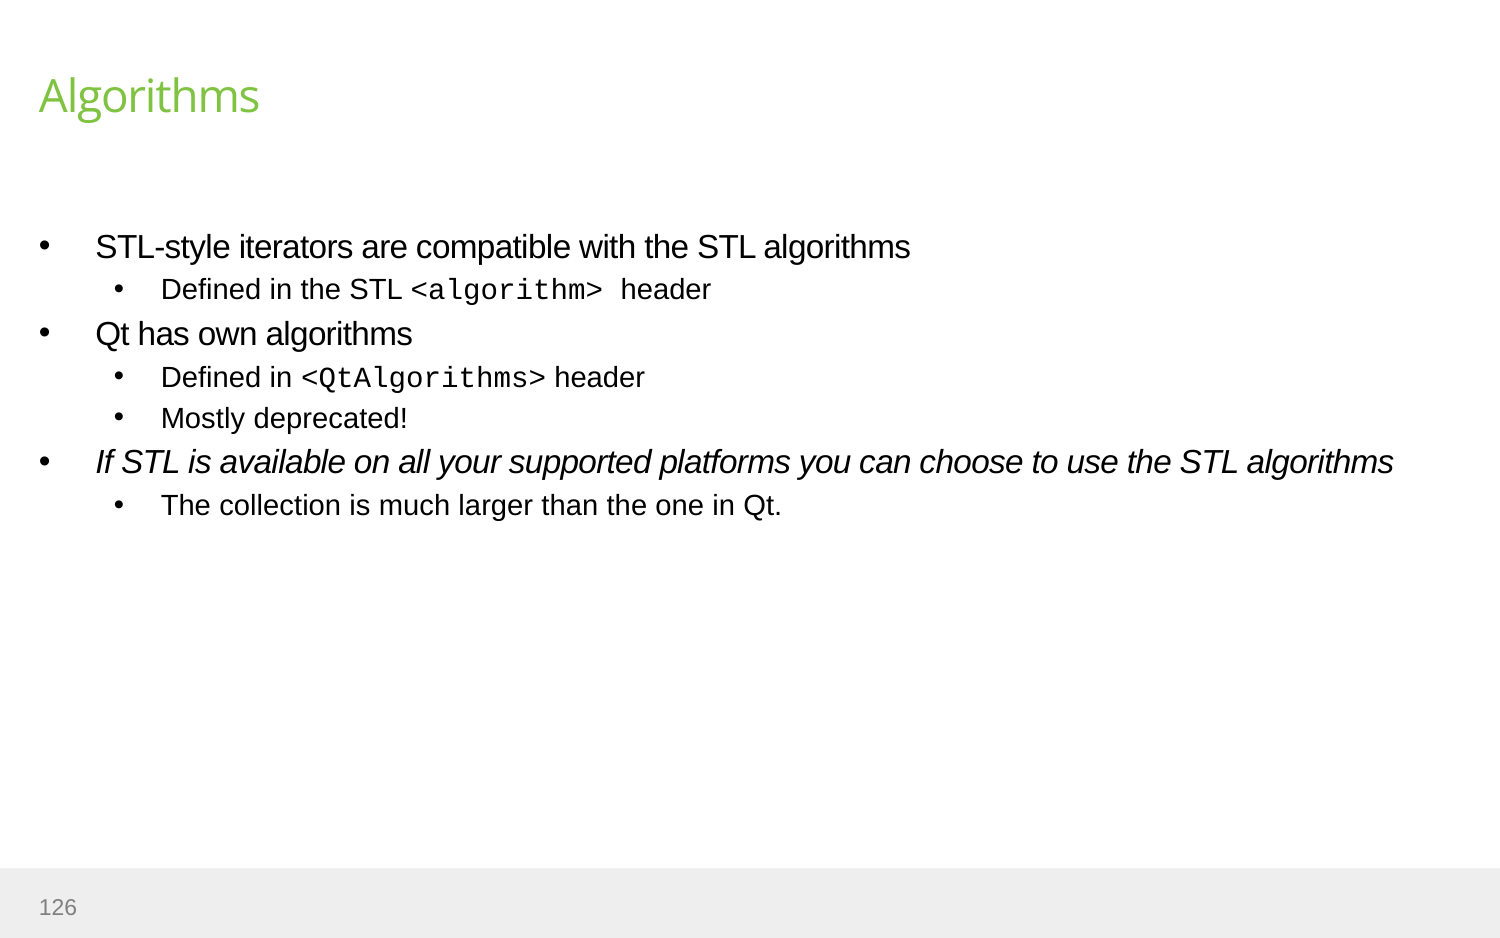

# Algorithms
STL-style iterators are compatible with the STL algorithms
Defined in the STL <algorithm> header
Qt has own algorithms
Defined in <QtAlgorithms> header
Mostly deprecated!
If STL is available on all your supported platforms you can choose to use the STL algorithms
The collection is much larger than the one in Qt.

126